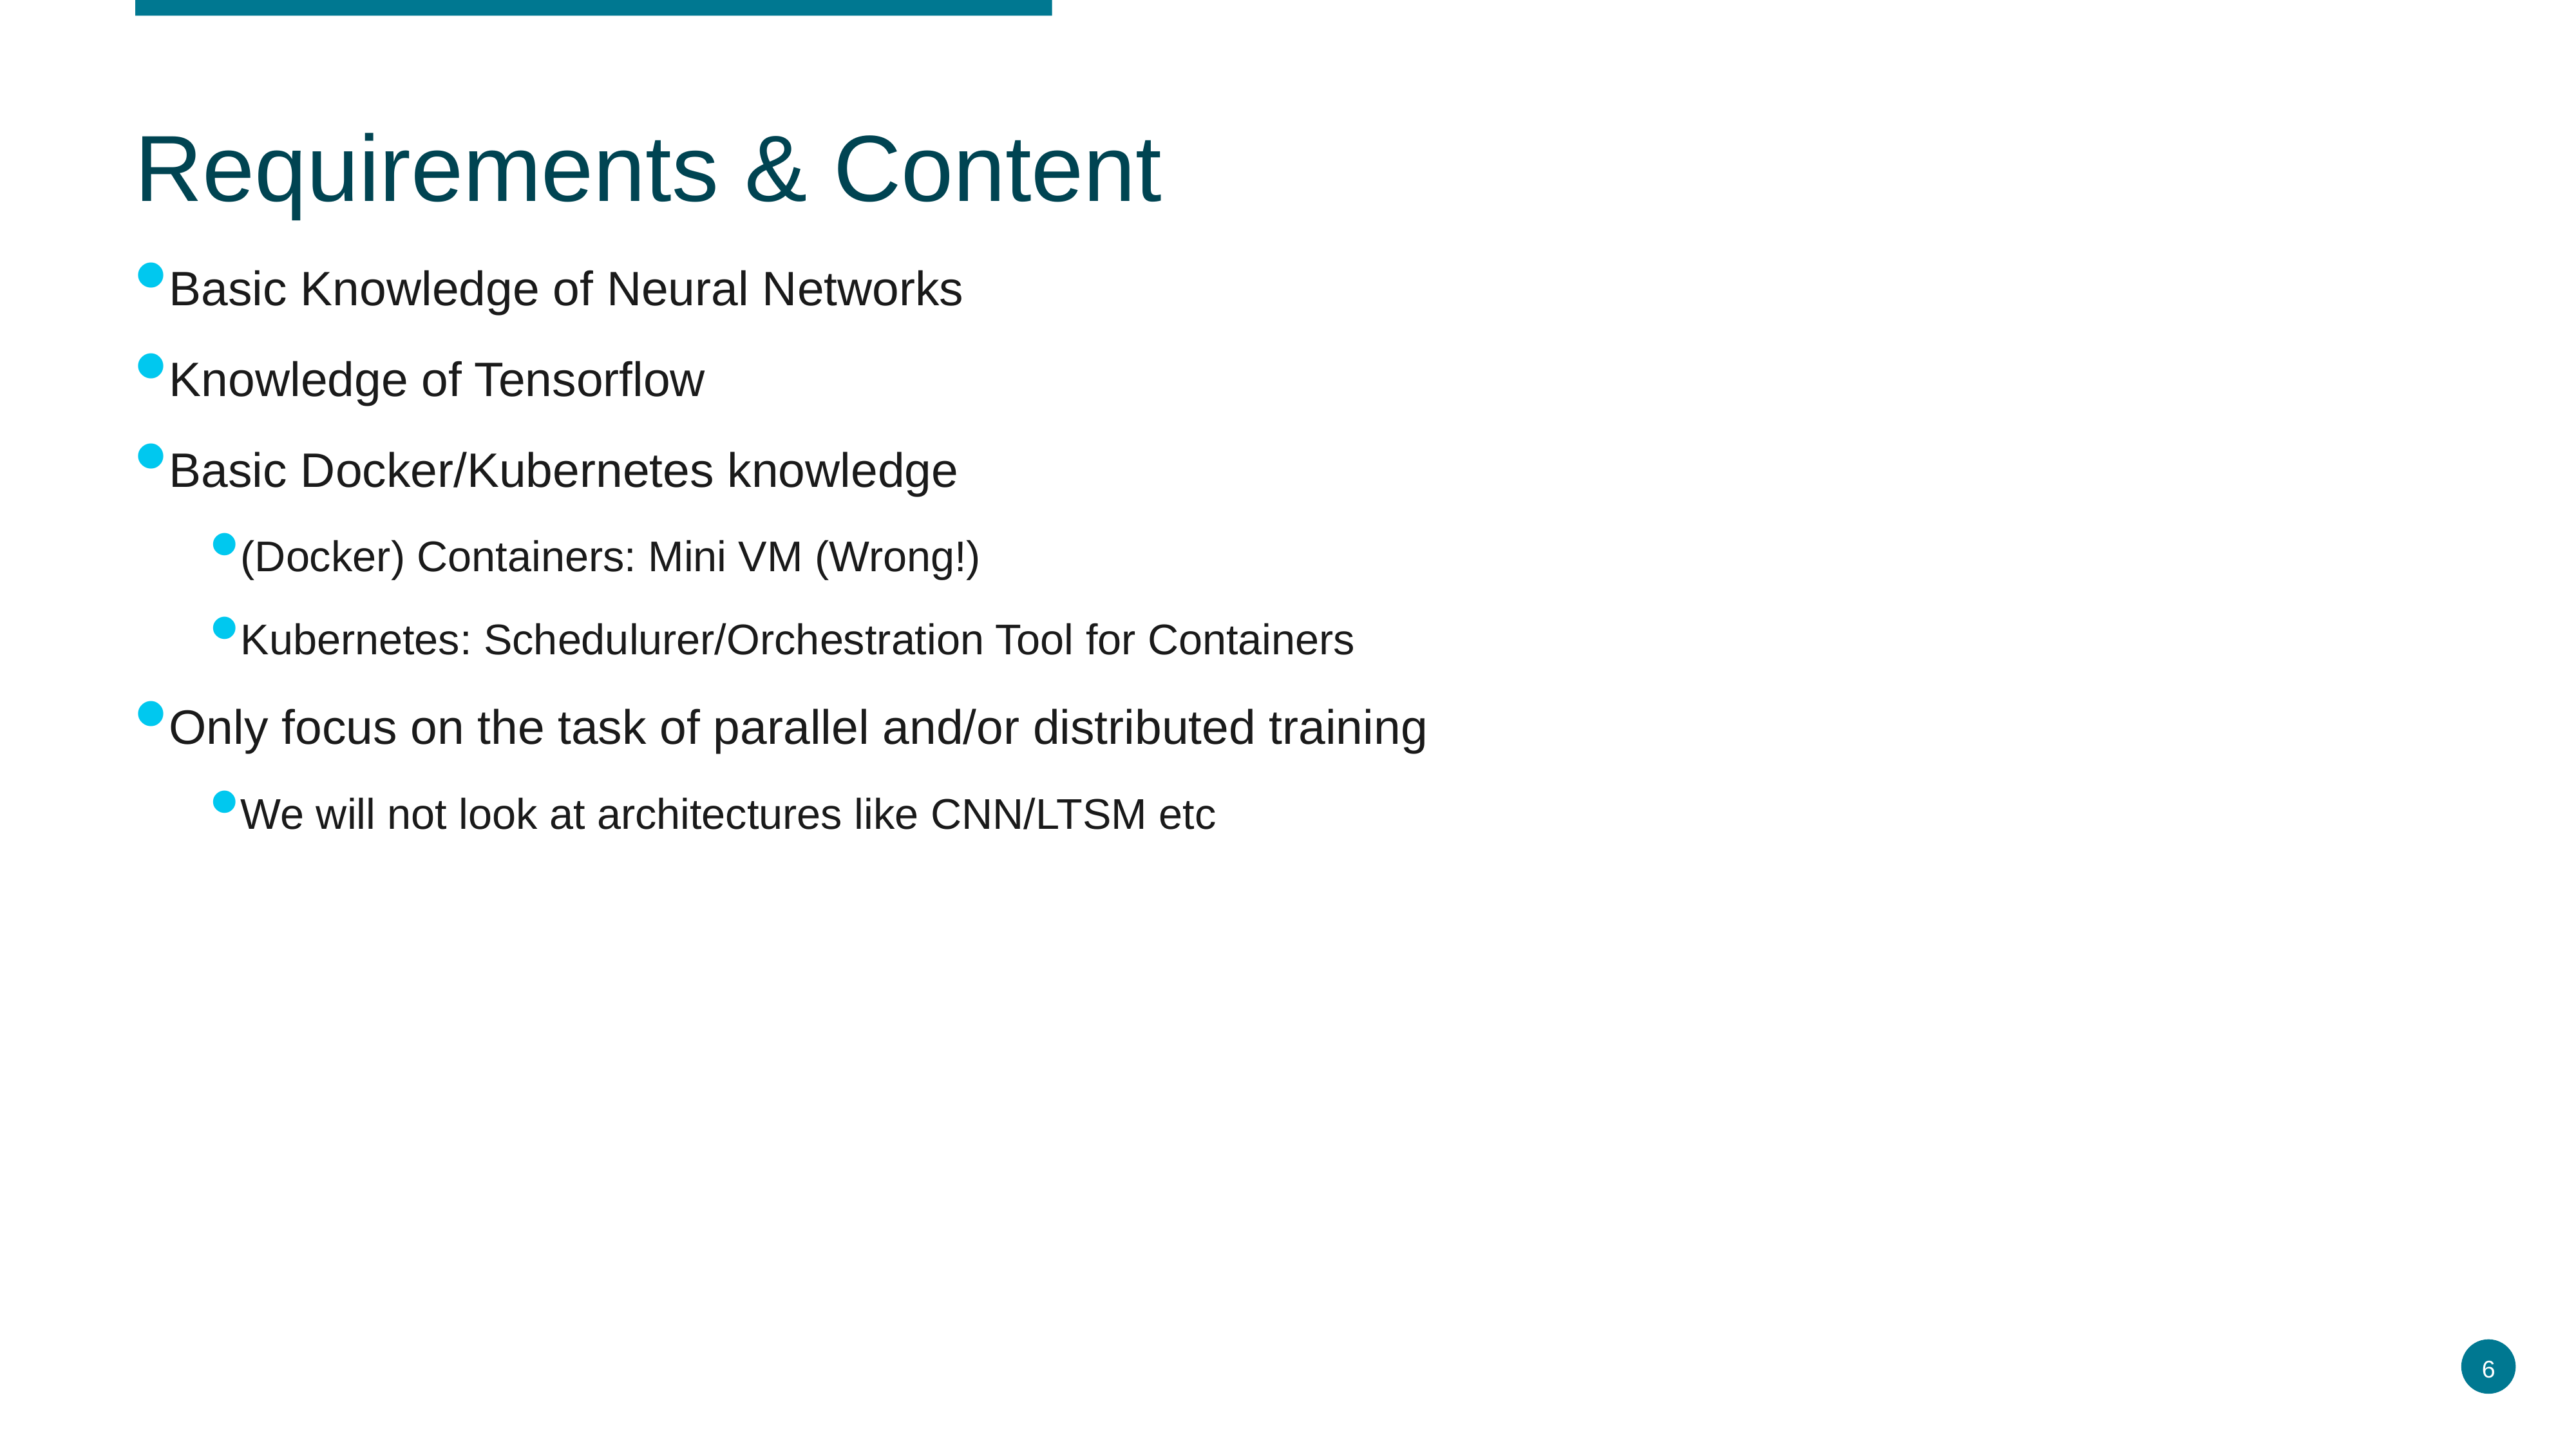

# Requirements & Content
Basic Knowledge of Neural Networks
Knowledge of Tensorflow
Basic Docker/Kubernetes knowledge
(Docker) Containers: Mini VM (Wrong!)
Kubernetes: Schedulurer/Orchestration Tool for Containers
Only focus on the task of parallel and/or distributed training
We will not look at architectures like CNN/LTSM etc
6